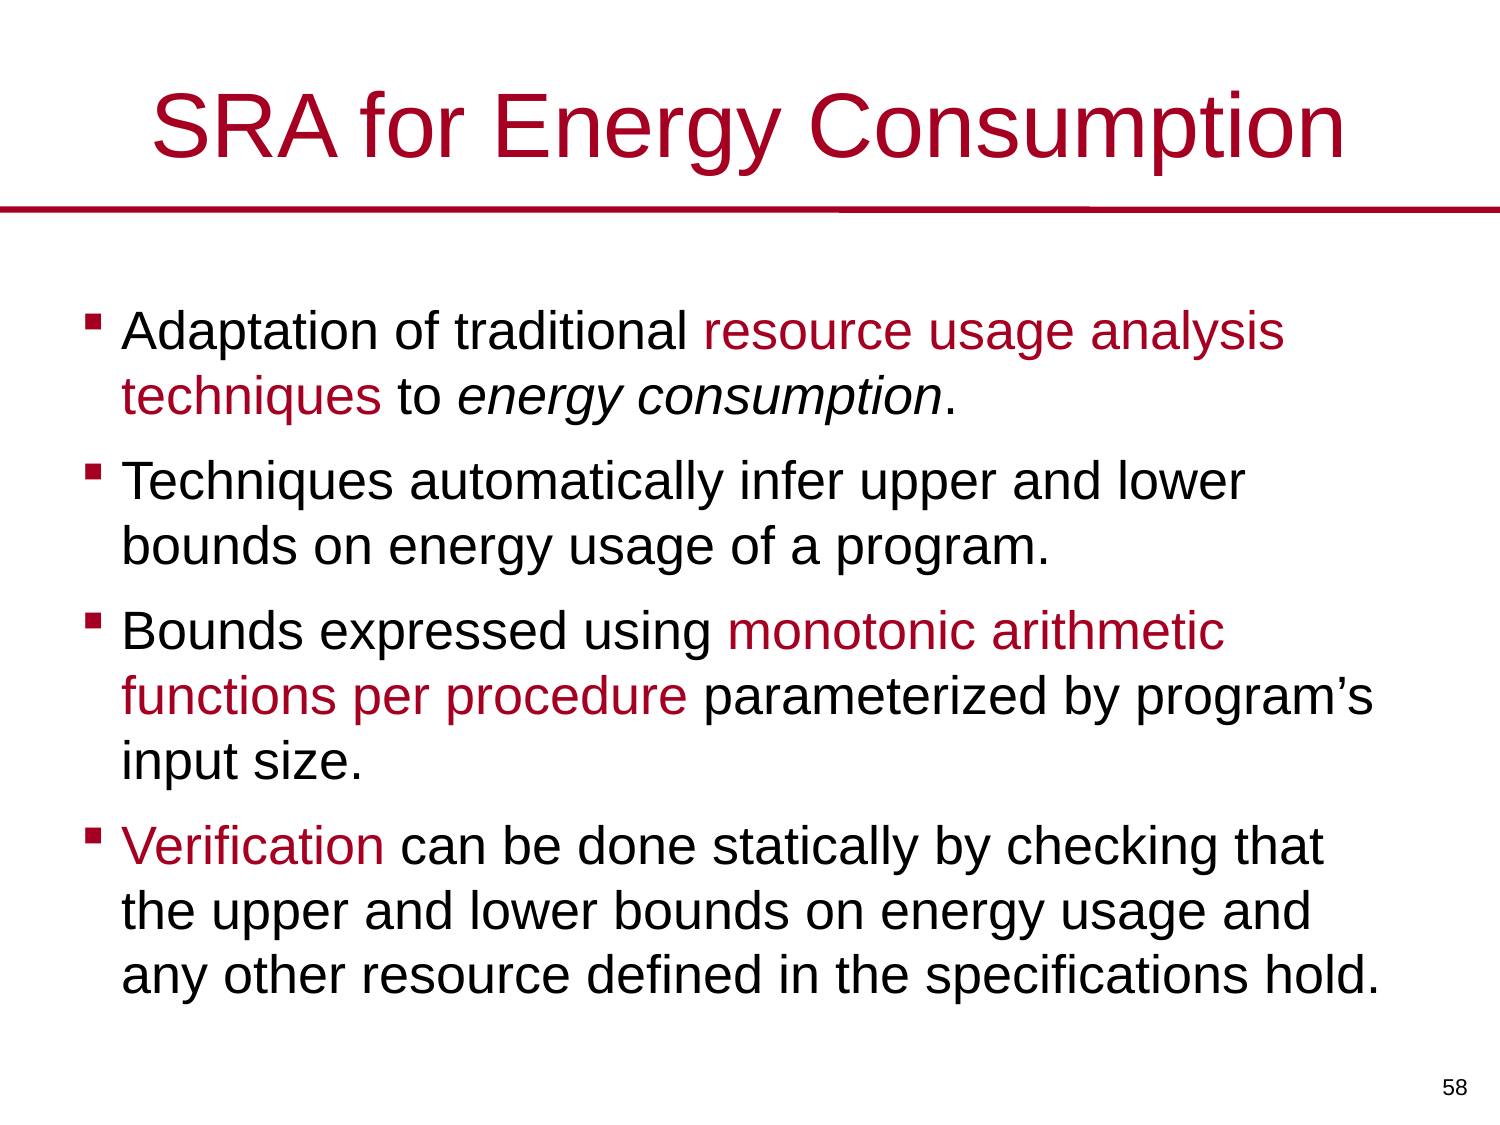

# SRA for Energy Consumption
Adaptation of traditional resource usage analysis techniques to energy consumption.
Techniques automatically infer upper and lower bounds on energy usage of a program.
Bounds expressed using monotonic arithmetic functions per procedure parameterized by program’s input size.
Verification can be done statically by checking that the upper and lower bounds on energy usage and any other resource defined in the specifications hold.
58